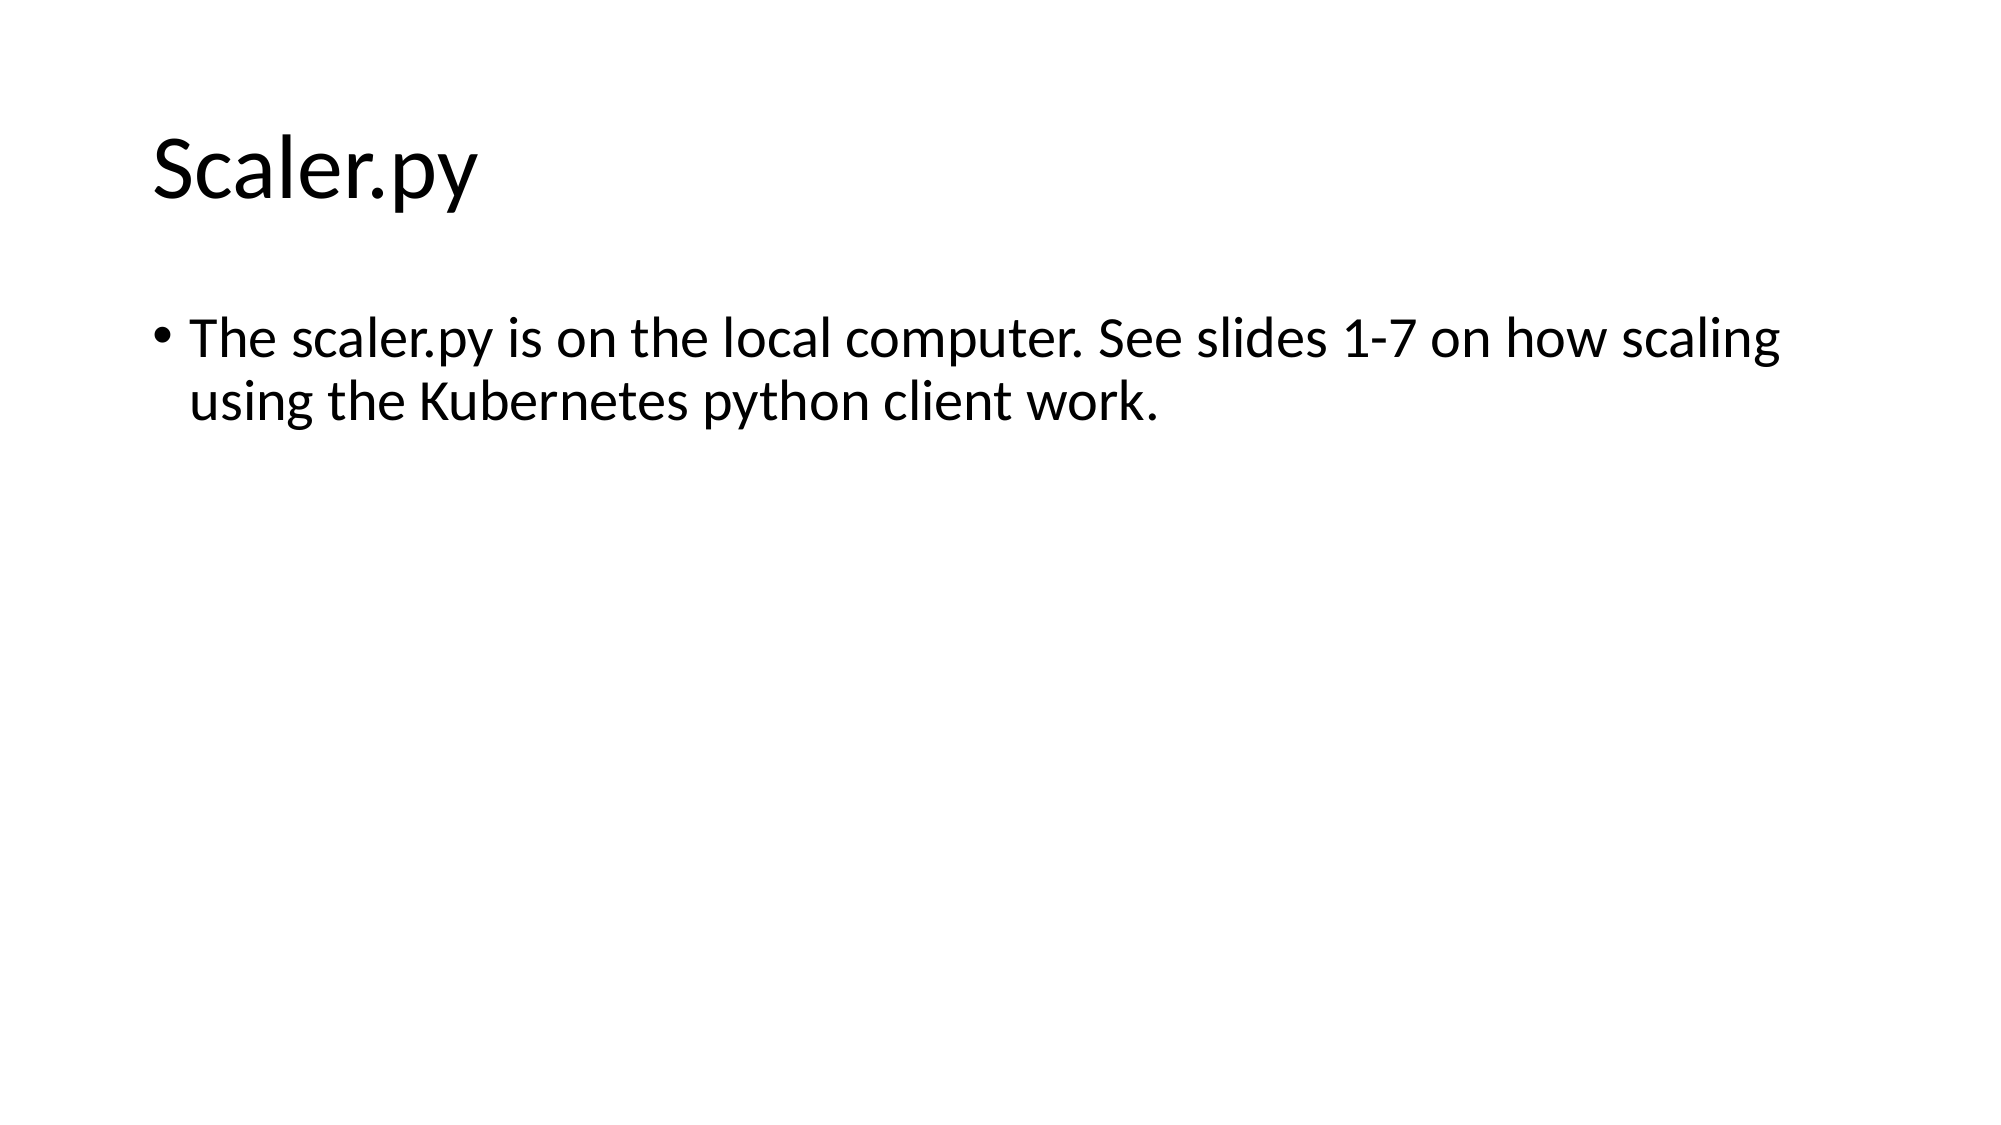

# Scaler.py
The scaler.py is on the local computer. See slides 1-7 on how scaling using the Kubernetes python client work.